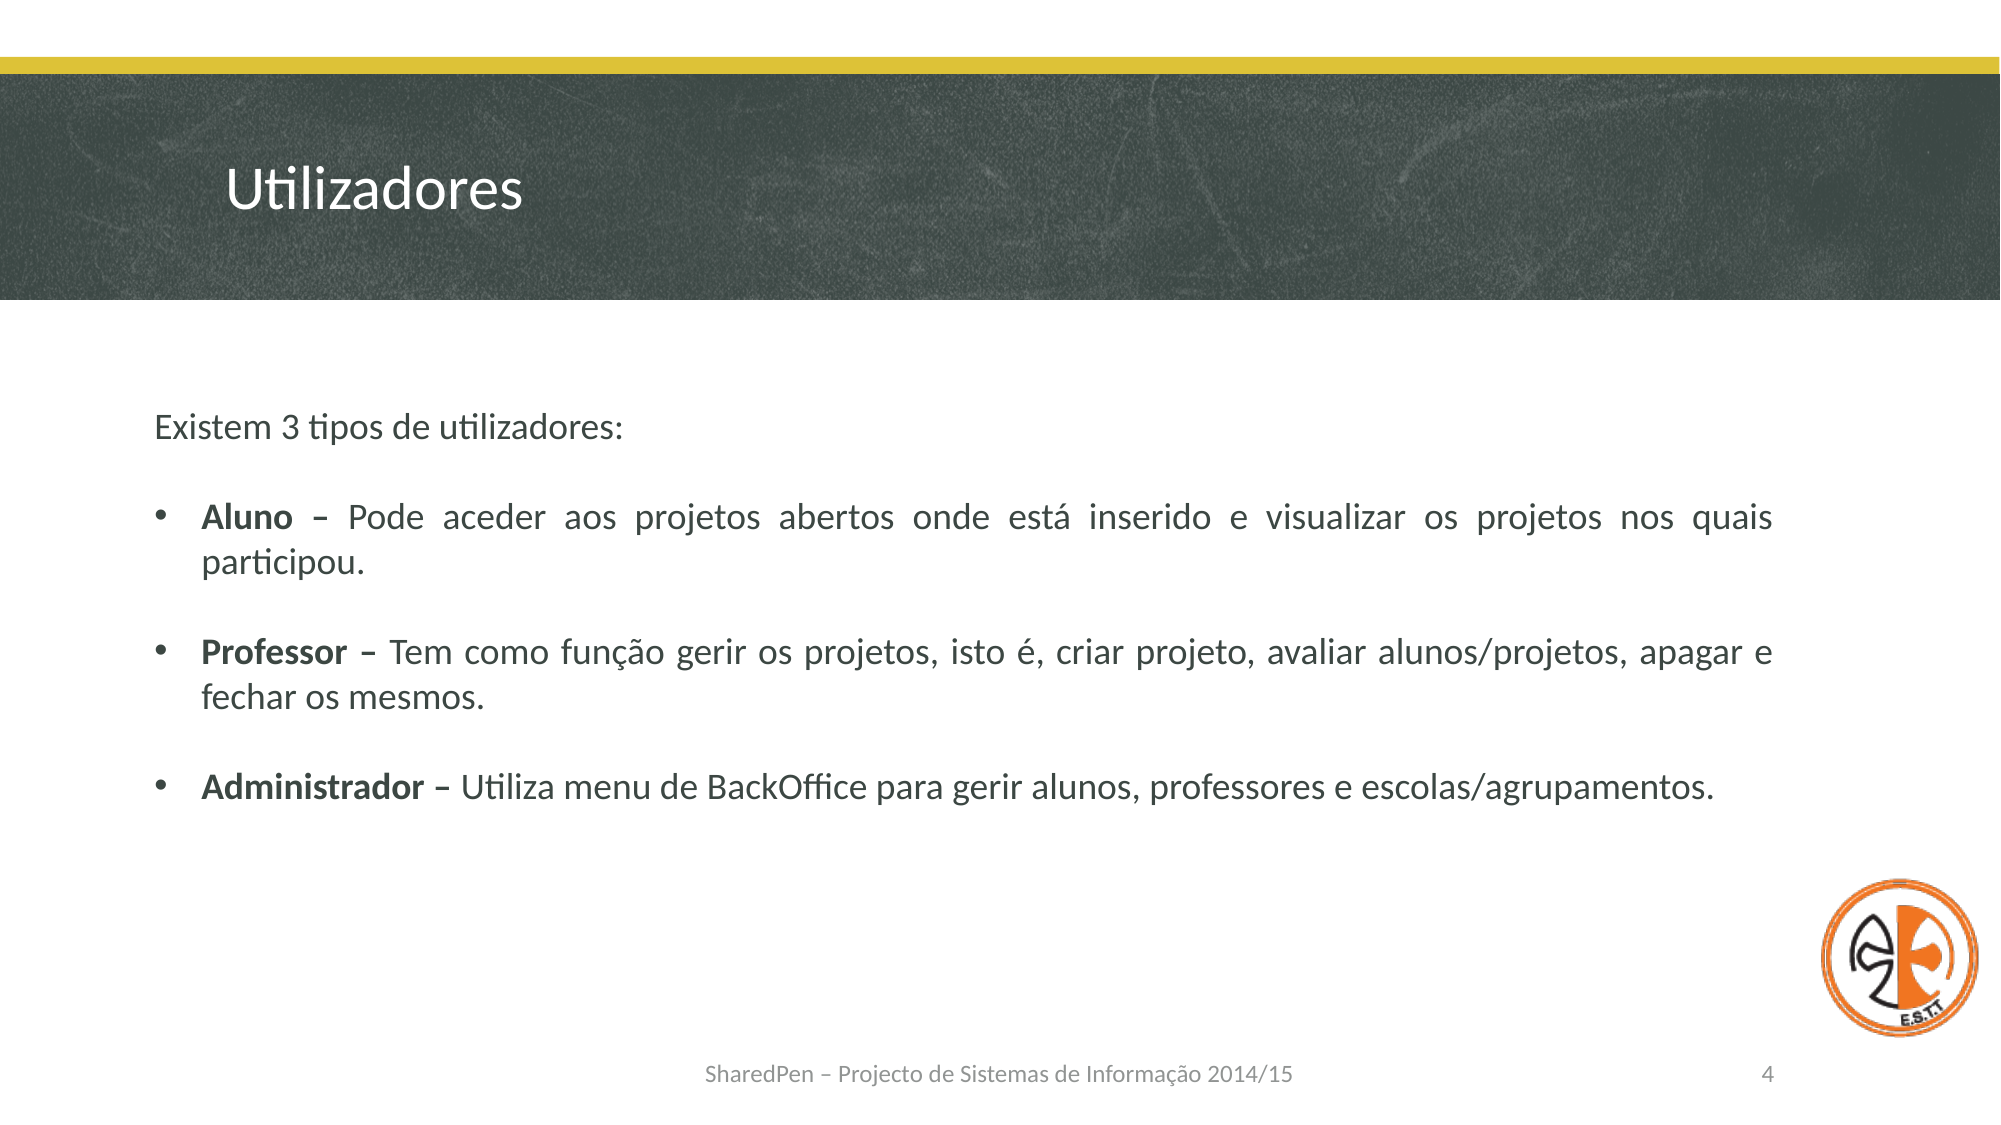

# Utilizadores
Existem 3 tipos de utilizadores:

Aluno – Pode aceder aos projetos abertos onde está inserido e visualizar os projetos nos quais participou.

Professor – Tem como função gerir os projetos, isto é, criar projeto, avaliar alunos/projetos, apagar e fechar os mesmos.

Administrador – Utiliza menu de BackOffice para gerir alunos, professores e escolas/agrupamentos.
SharedPen – Projecto de Sistemas de Informação 2014/15
4